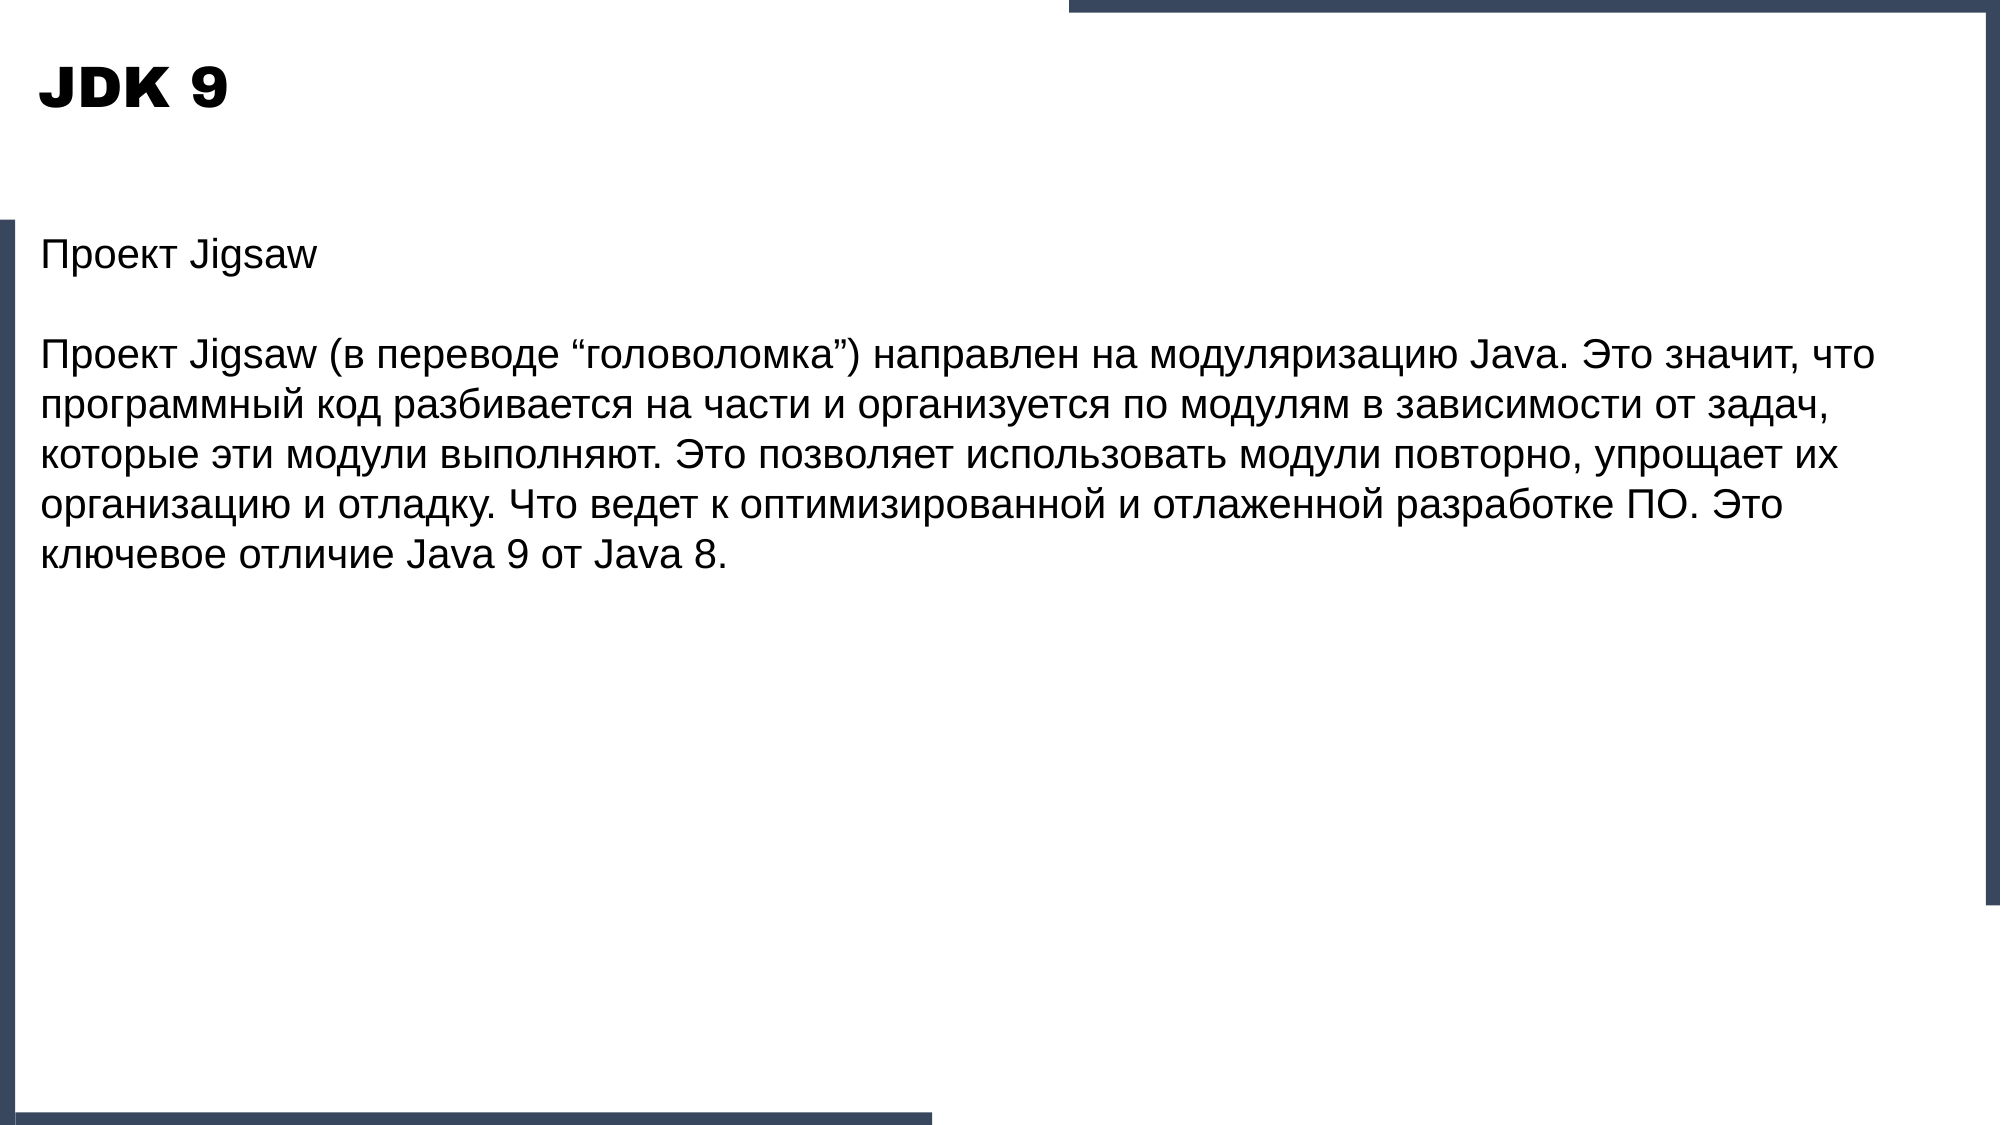

JDK 9

Проект Jigsaw

Проект Jigsaw (в переводе “головоломка”) направлен на модуляризацию Java. Это значит, что программный код разбивается на части и организуется по модулям в зависимости от задач, которые эти модули выполняют. Это позволяет использовать модули повторно, упрощает их организацию и отладку. Что ведет к оптимизированной и отлаженной разработке ПО. Это ключевое отличие Java 9 от Java 8.